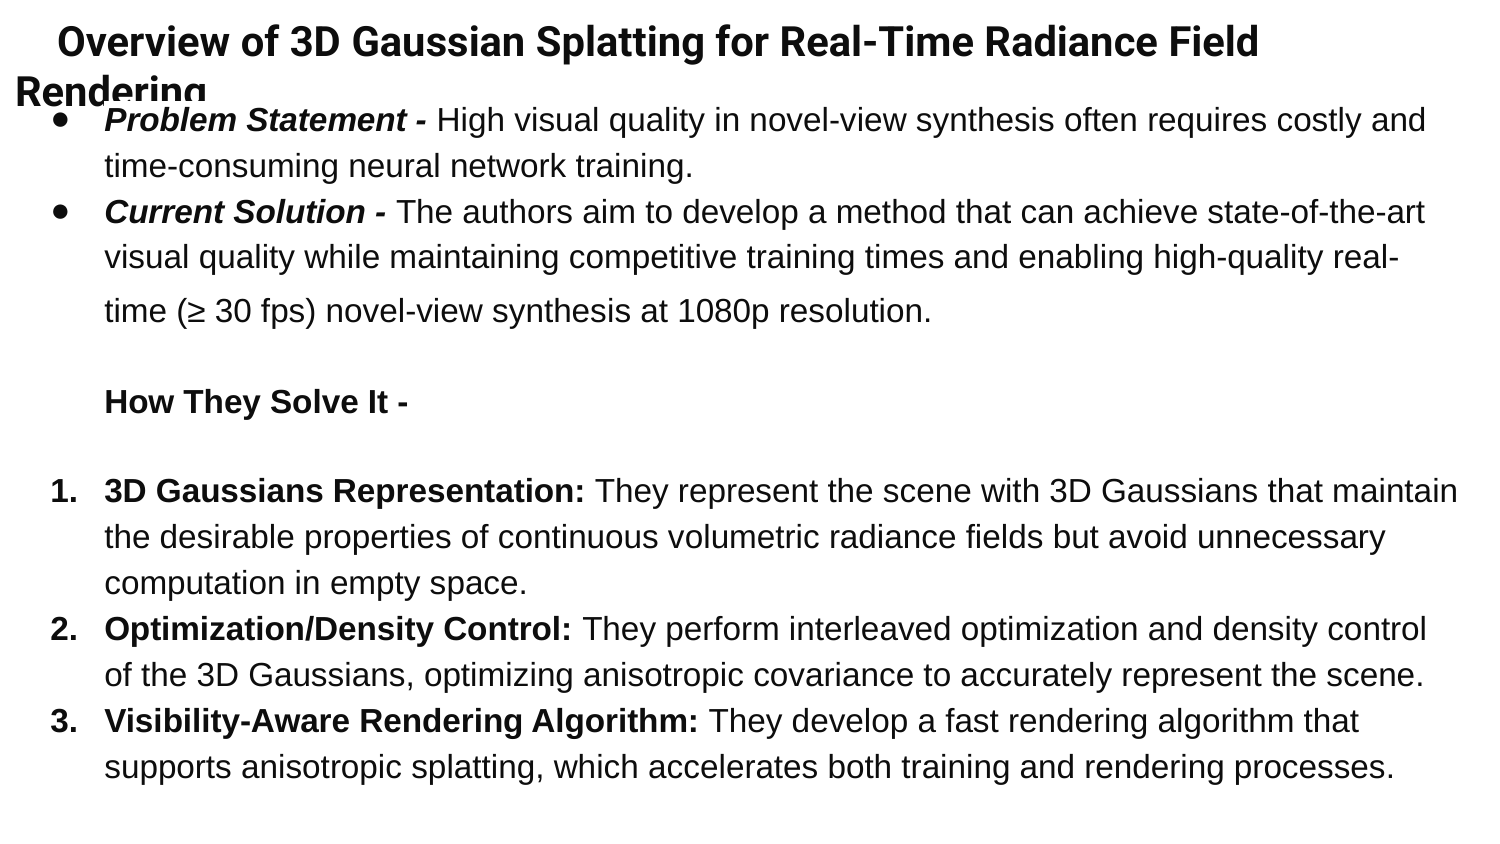

Overview of 3D Gaussian Splatting for Real-Time Radiance Field Rendering
Problem Statement - High visual quality in novel-view synthesis often requires costly and time-consuming neural network training.
Current Solution - The authors aim to develop a method that can achieve state-of-the-art visual quality while maintaining competitive training times and enabling high-quality real-time (≥ 30 fps) novel-view synthesis at 1080p resolution.
How They Solve It -
3D Gaussians Representation: They represent the scene with 3D Gaussians that maintain the desirable properties of continuous volumetric radiance fields but avoid unnecessary computation in empty space.
Optimization/Density Control: They perform interleaved optimization and density control of the 3D Gaussians, optimizing anisotropic covariance to accurately represent the scene.
Visibility-Aware Rendering Algorithm: They develop a fast rendering algorithm that supports anisotropic splatting, which accelerates both training and rendering processes.